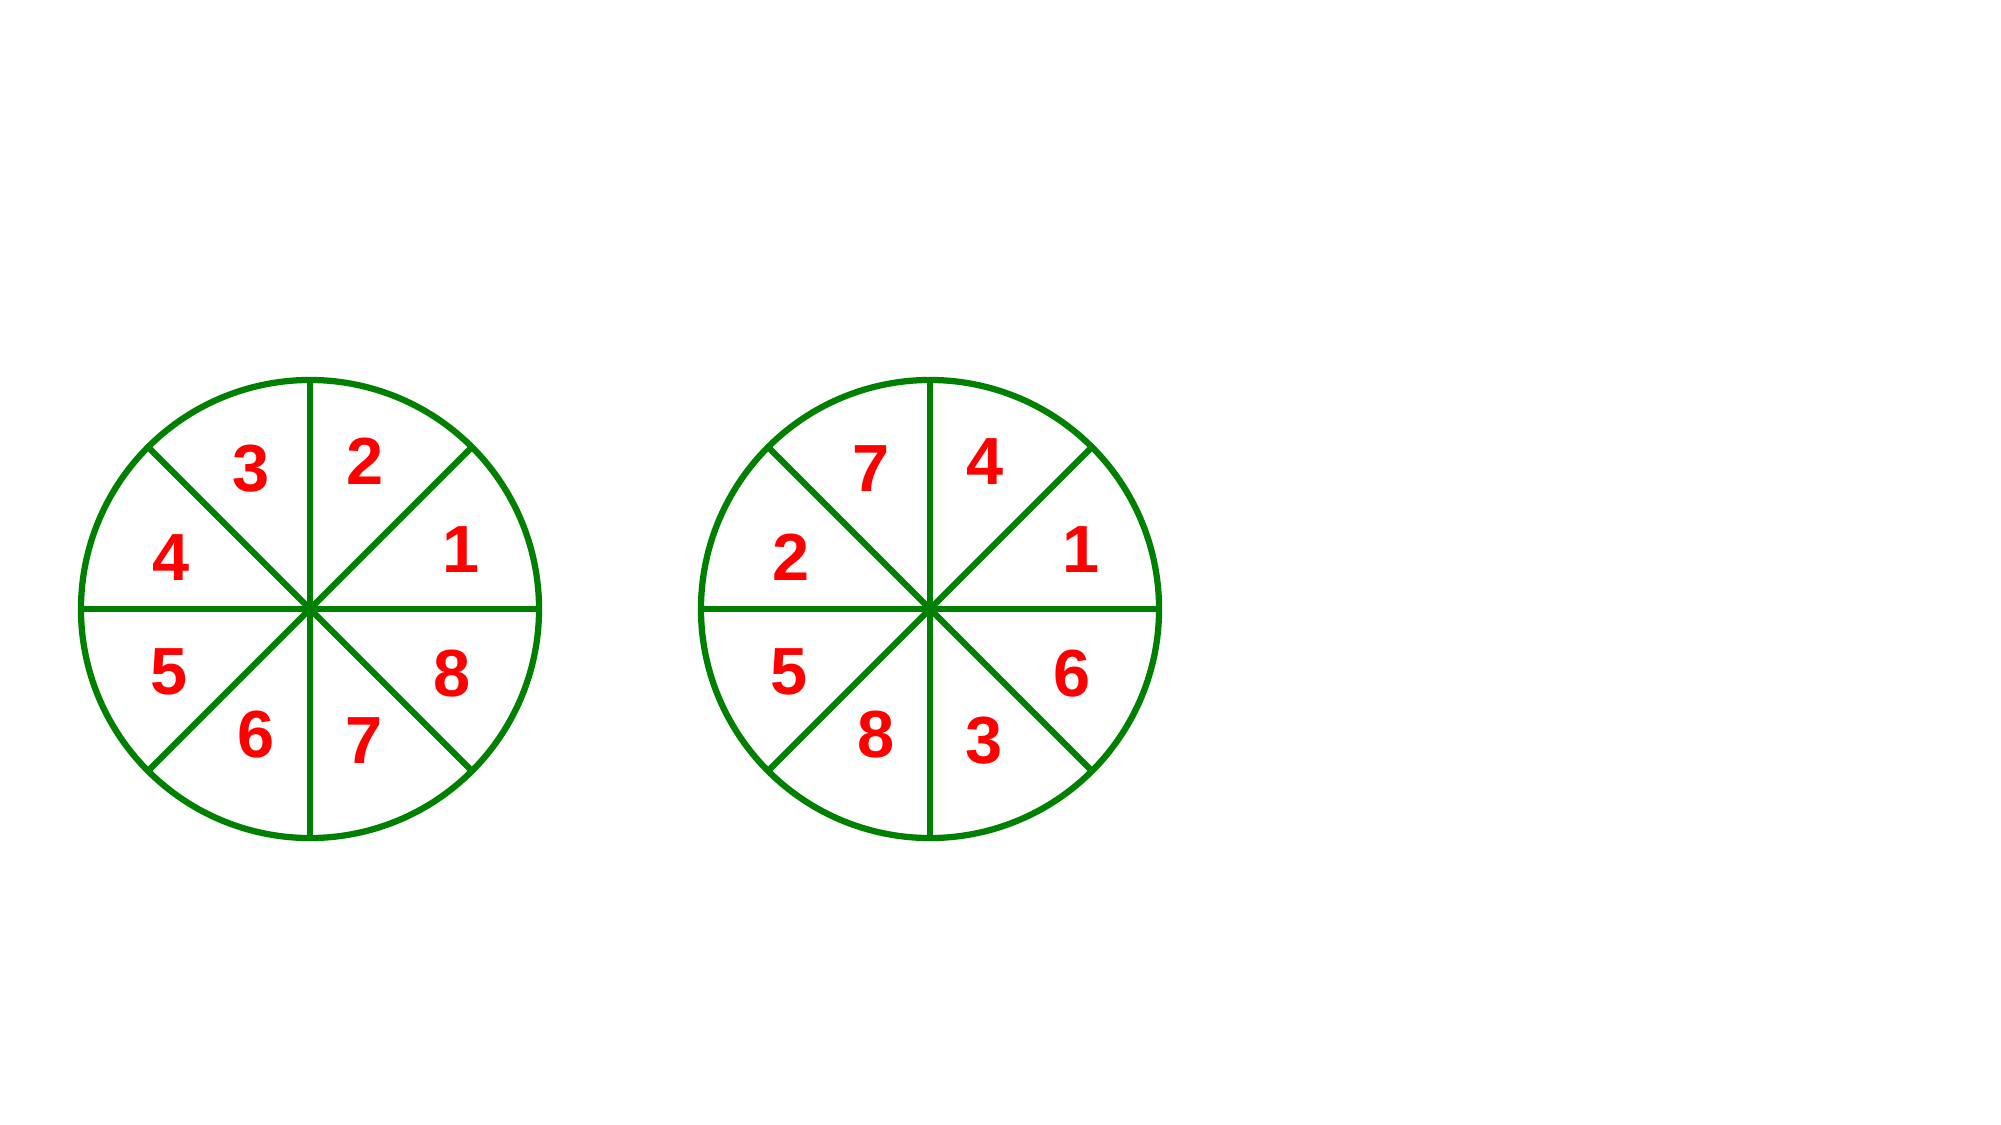

2
3
1
4
5
8
6
7

4
7
1
2
5
6
8
3